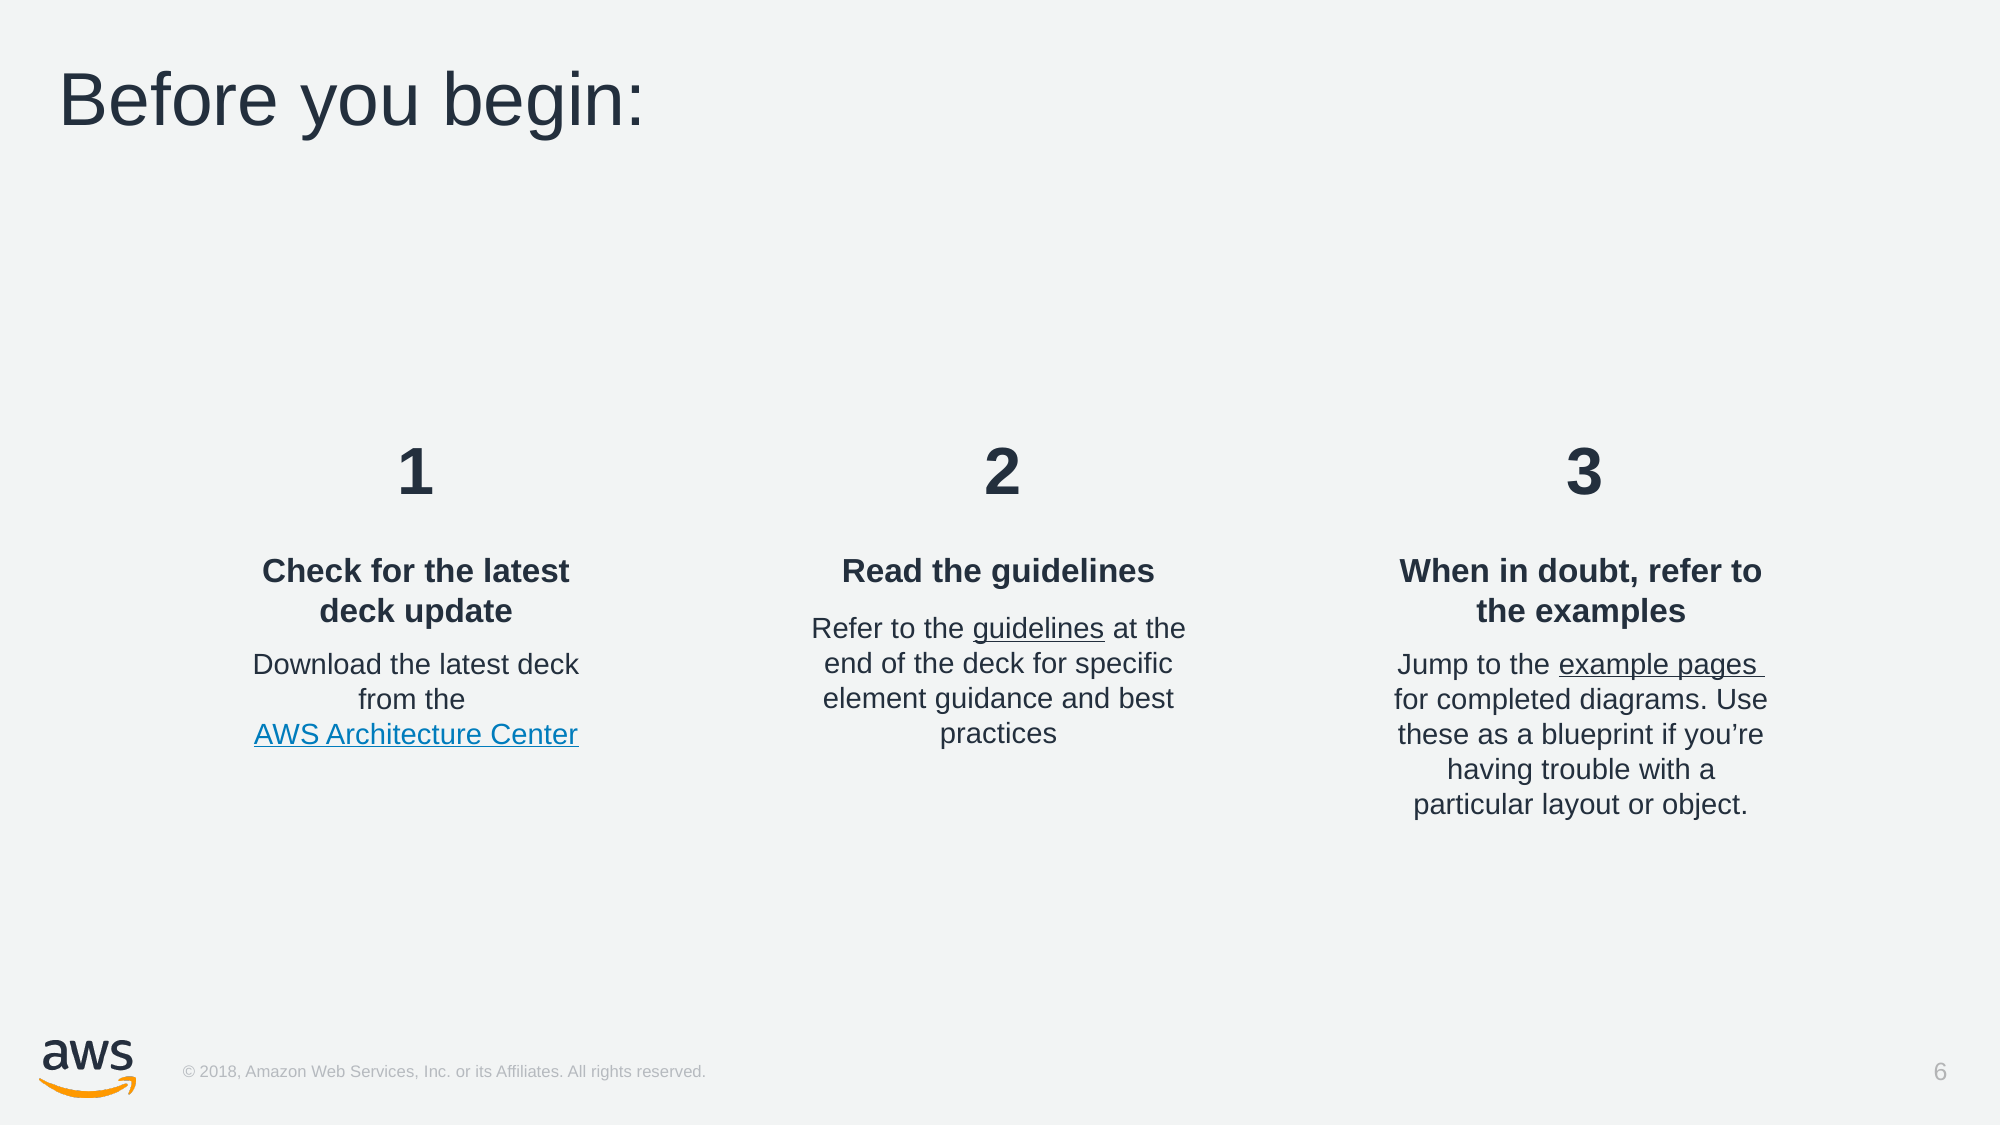

# Before you begin:
1
2
3
Check for the latest deck update
Download the latest deck from the AWS Architecture Center
Read the guidelines
Refer to the guidelines at the end of the deck for specific element guidance and best practices
When in doubt, refer to the examples
Jump to the example pages for completed diagrams. Use these as a blueprint if you’re having trouble with a particular layout or object.
6